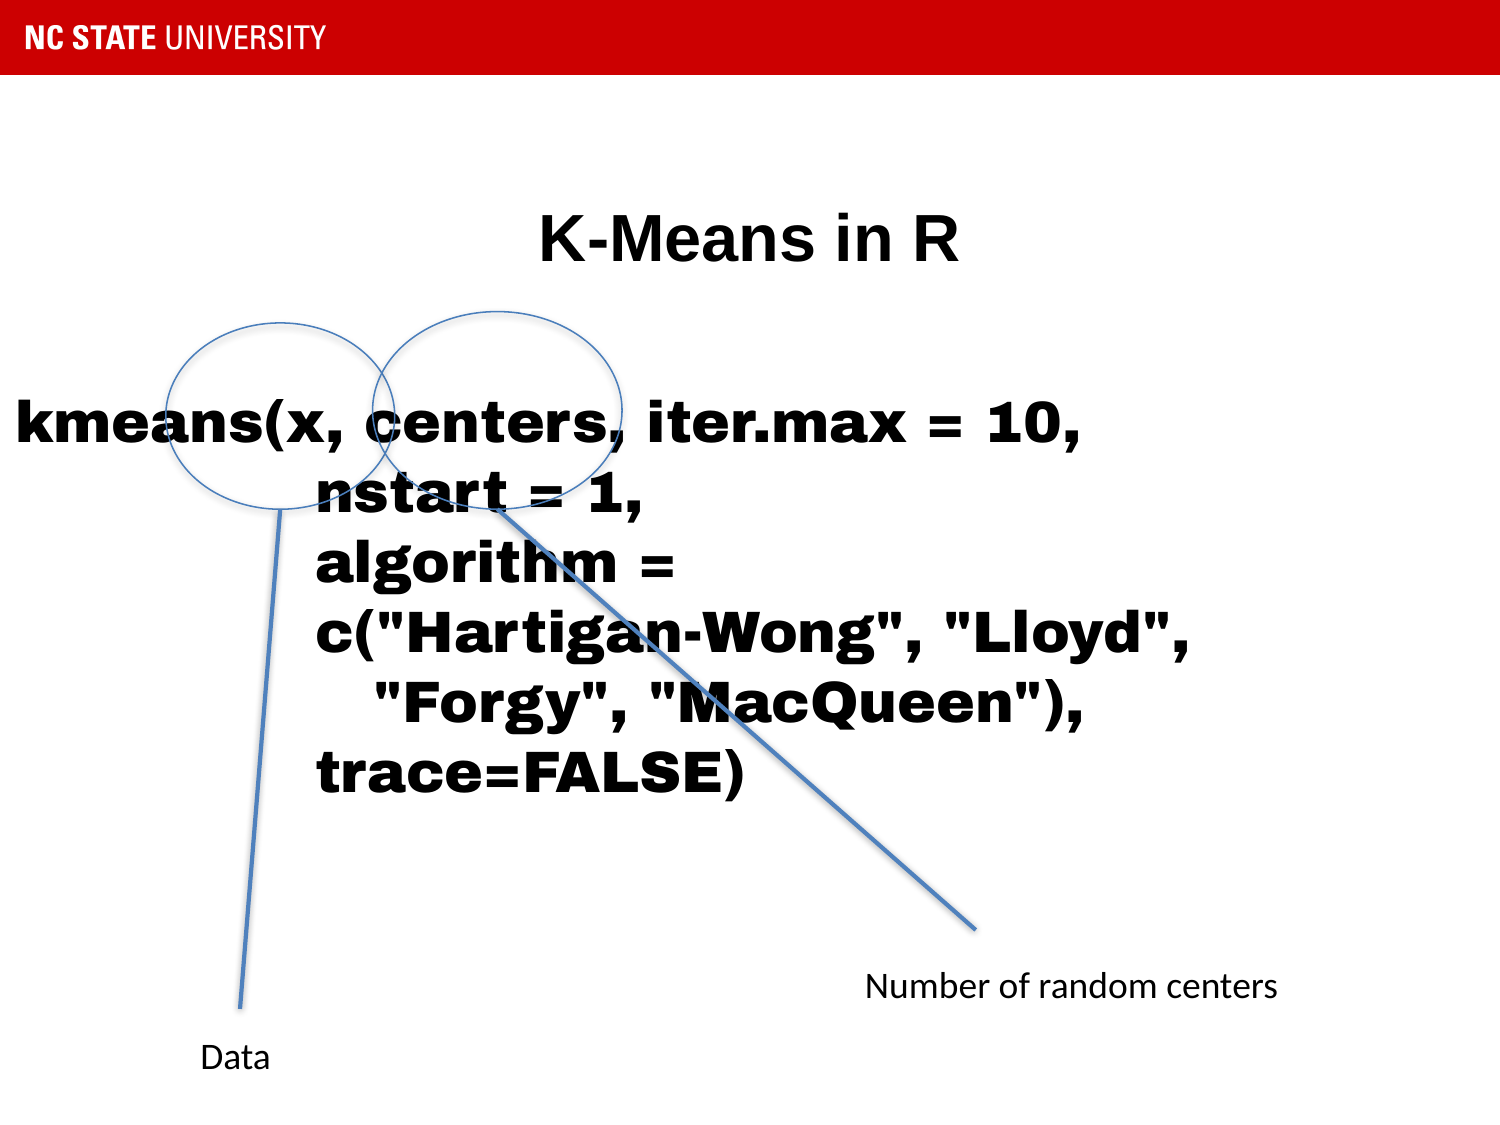

# K-Means in R

kmeans(x, centers, iter.max = 10,
		nstart = 1,
		algorithm =
		c("Hartigan-Wong", "Lloyd",
		   "Forgy", "MacQueen"),
		trace=FALSE)
Number of random centers
Data